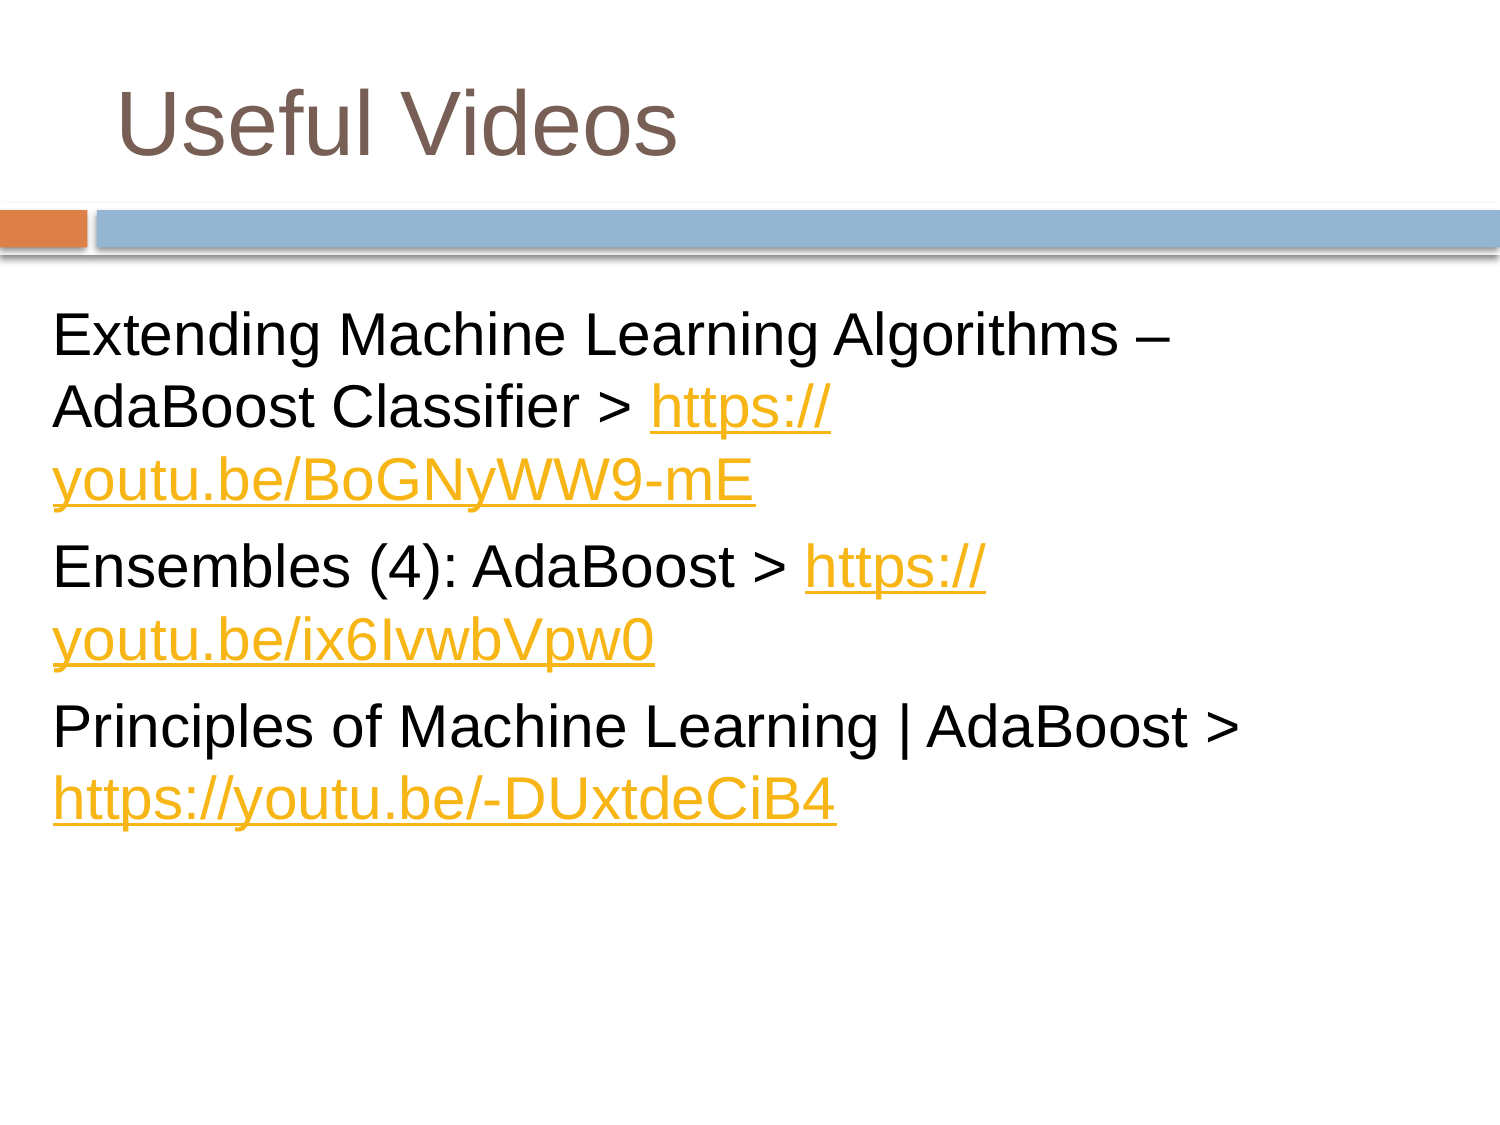

# Useful Videos
Extending Machine Learning Algorithms – AdaBoost Classifier > https://youtu.be/BoGNyWW9-mE
Ensembles (4): AdaBoost > https://youtu.be/ix6IvwbVpw0
Principles of Machine Learning | AdaBoost > https://youtu.be/-DUxtdeCiB4